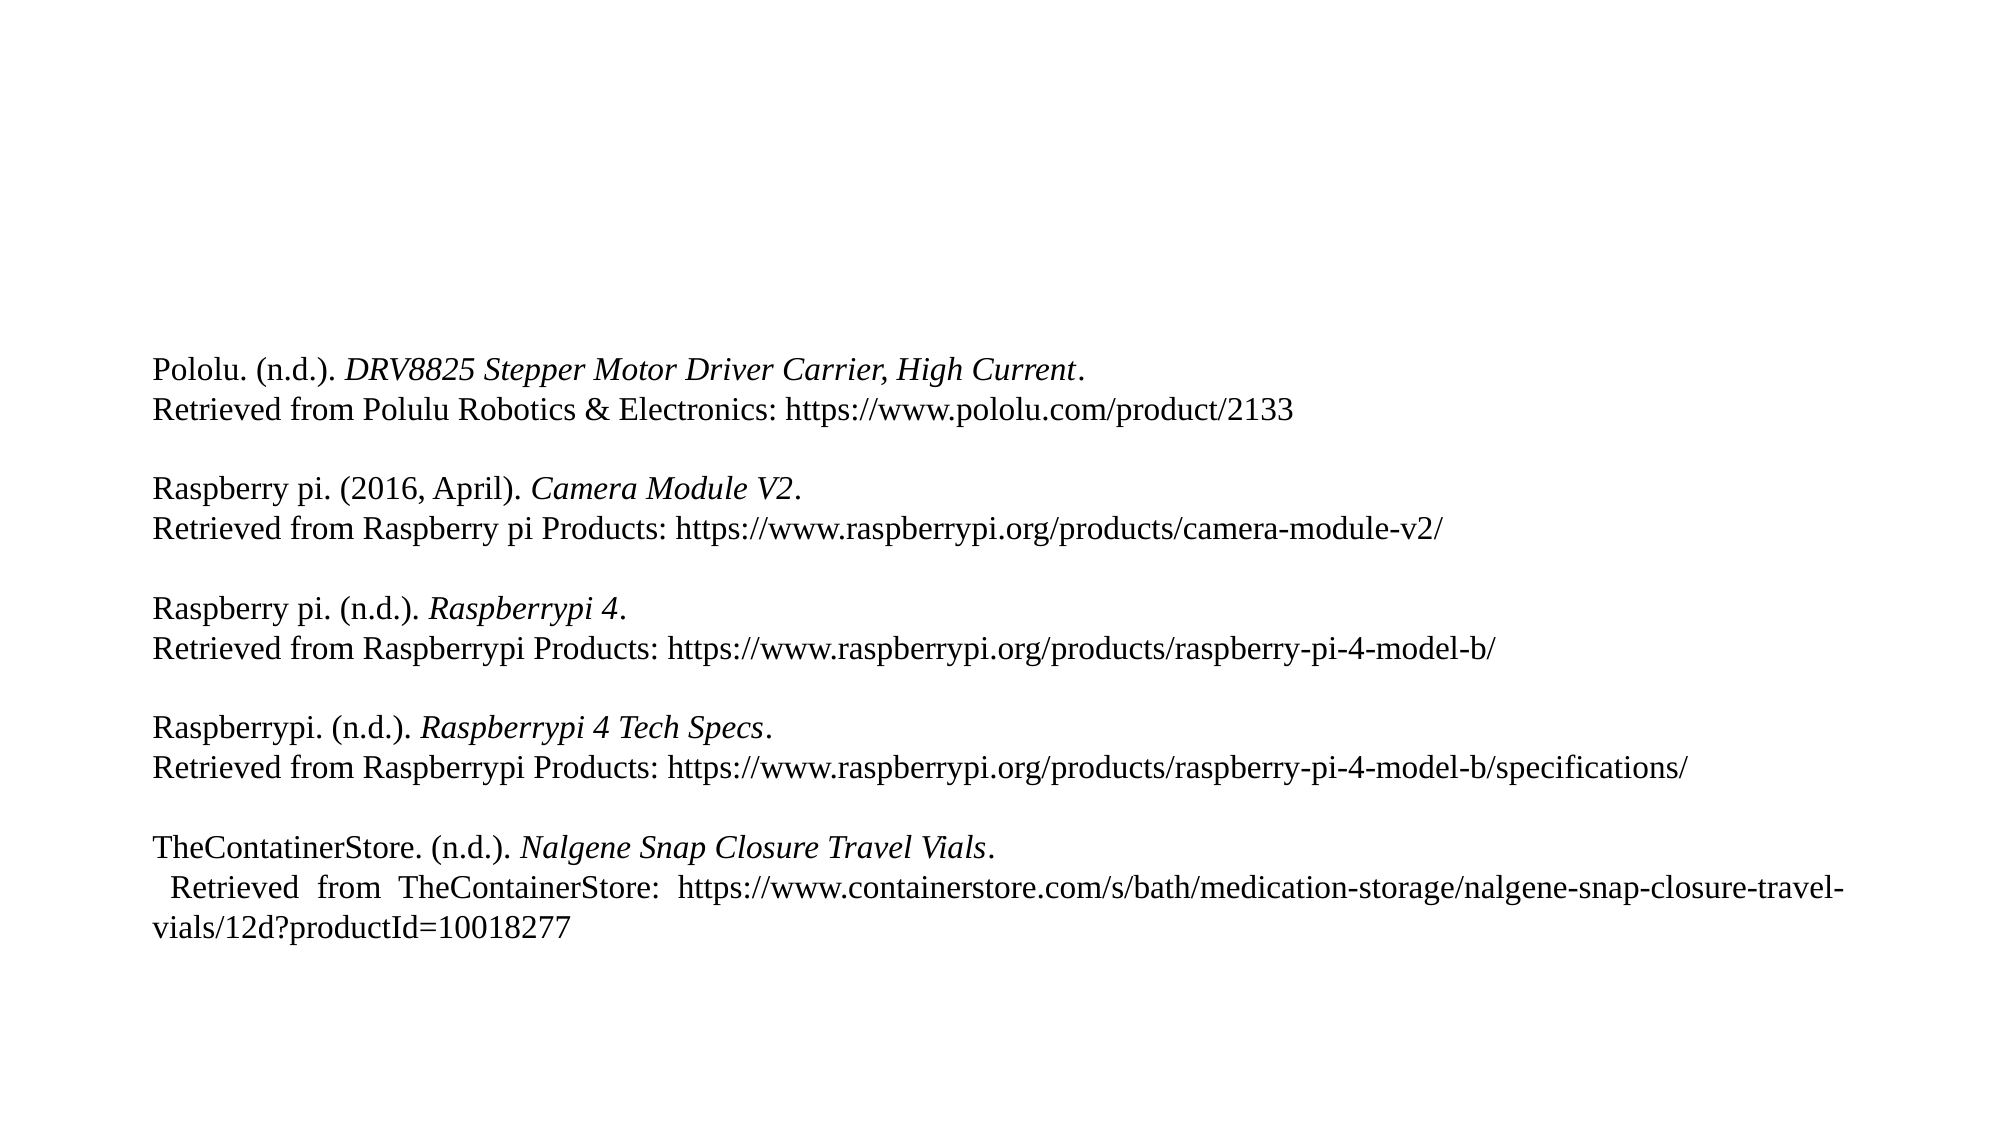

#

Pololu. (n.d.). DRV8825 Stepper Motor Driver Carrier, High Current.
Retrieved from Polulu Robotics & Electronics: https://www.pololu.com/product/2133

Raspberry pi. (2016, April). Camera Module V2.
Retrieved from Raspberry pi Products: https://www.raspberrypi.org/products/camera-module-v2/

Raspberry pi. (n.d.). Raspberrypi 4.
Retrieved from Raspberrypi Products: https://www.raspberrypi.org/products/raspberry-pi-4-model-b/

Raspberrypi. (n.d.). Raspberrypi 4 Tech Specs.
Retrieved from Raspberrypi Products: https://www.raspberrypi.org/products/raspberry-pi-4-model-b/specifications/

TheContatinerStore. (n.d.). Nalgene Snap Closure Travel Vials.
 Retrieved from TheContainerStore: https://www.containerstore.com/s/bath/medication-storage/nalgene-snap-closure-travel-vials/12d?productId=10018277